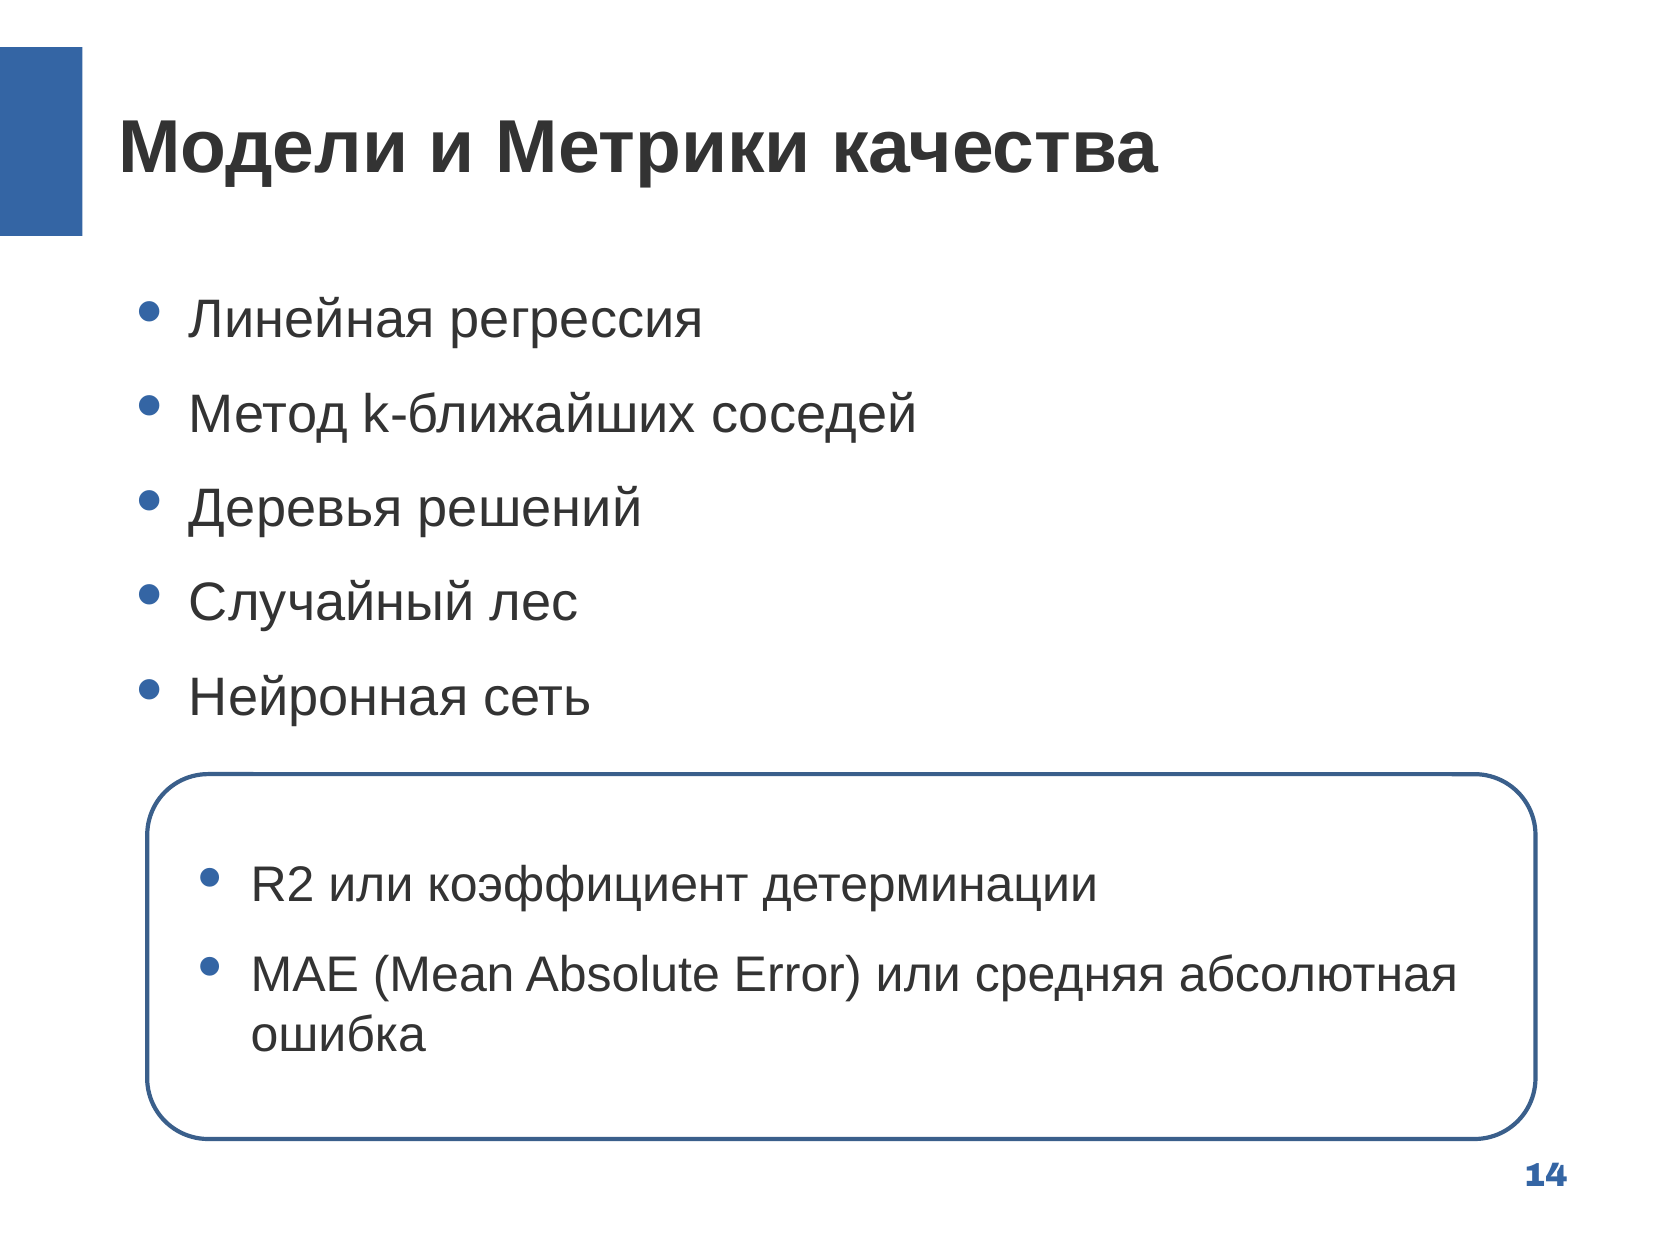

Модели и Метрики качества
Линейная регрессия
Метод k-ближайших соседей
Деревья решений
Случайный лес
Нейронная сеть
R2 или коэффициент детерминации
MAE (Mean Absolute Error) или средняя абсолютная ошибка